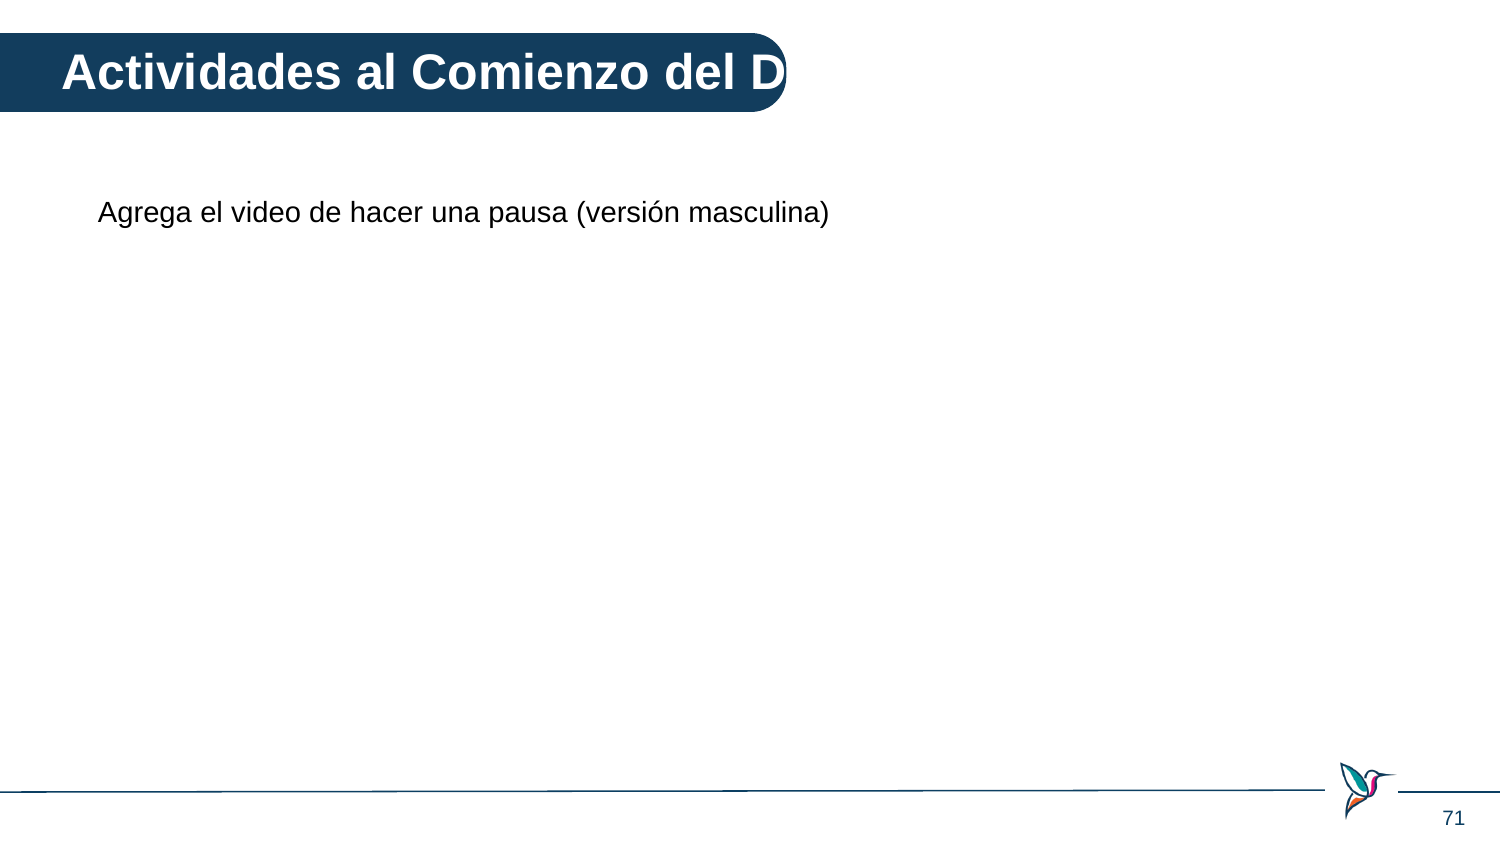

Actividades al Comienzo del Día
Agrega el video de hacer una pausa (versión masculina)